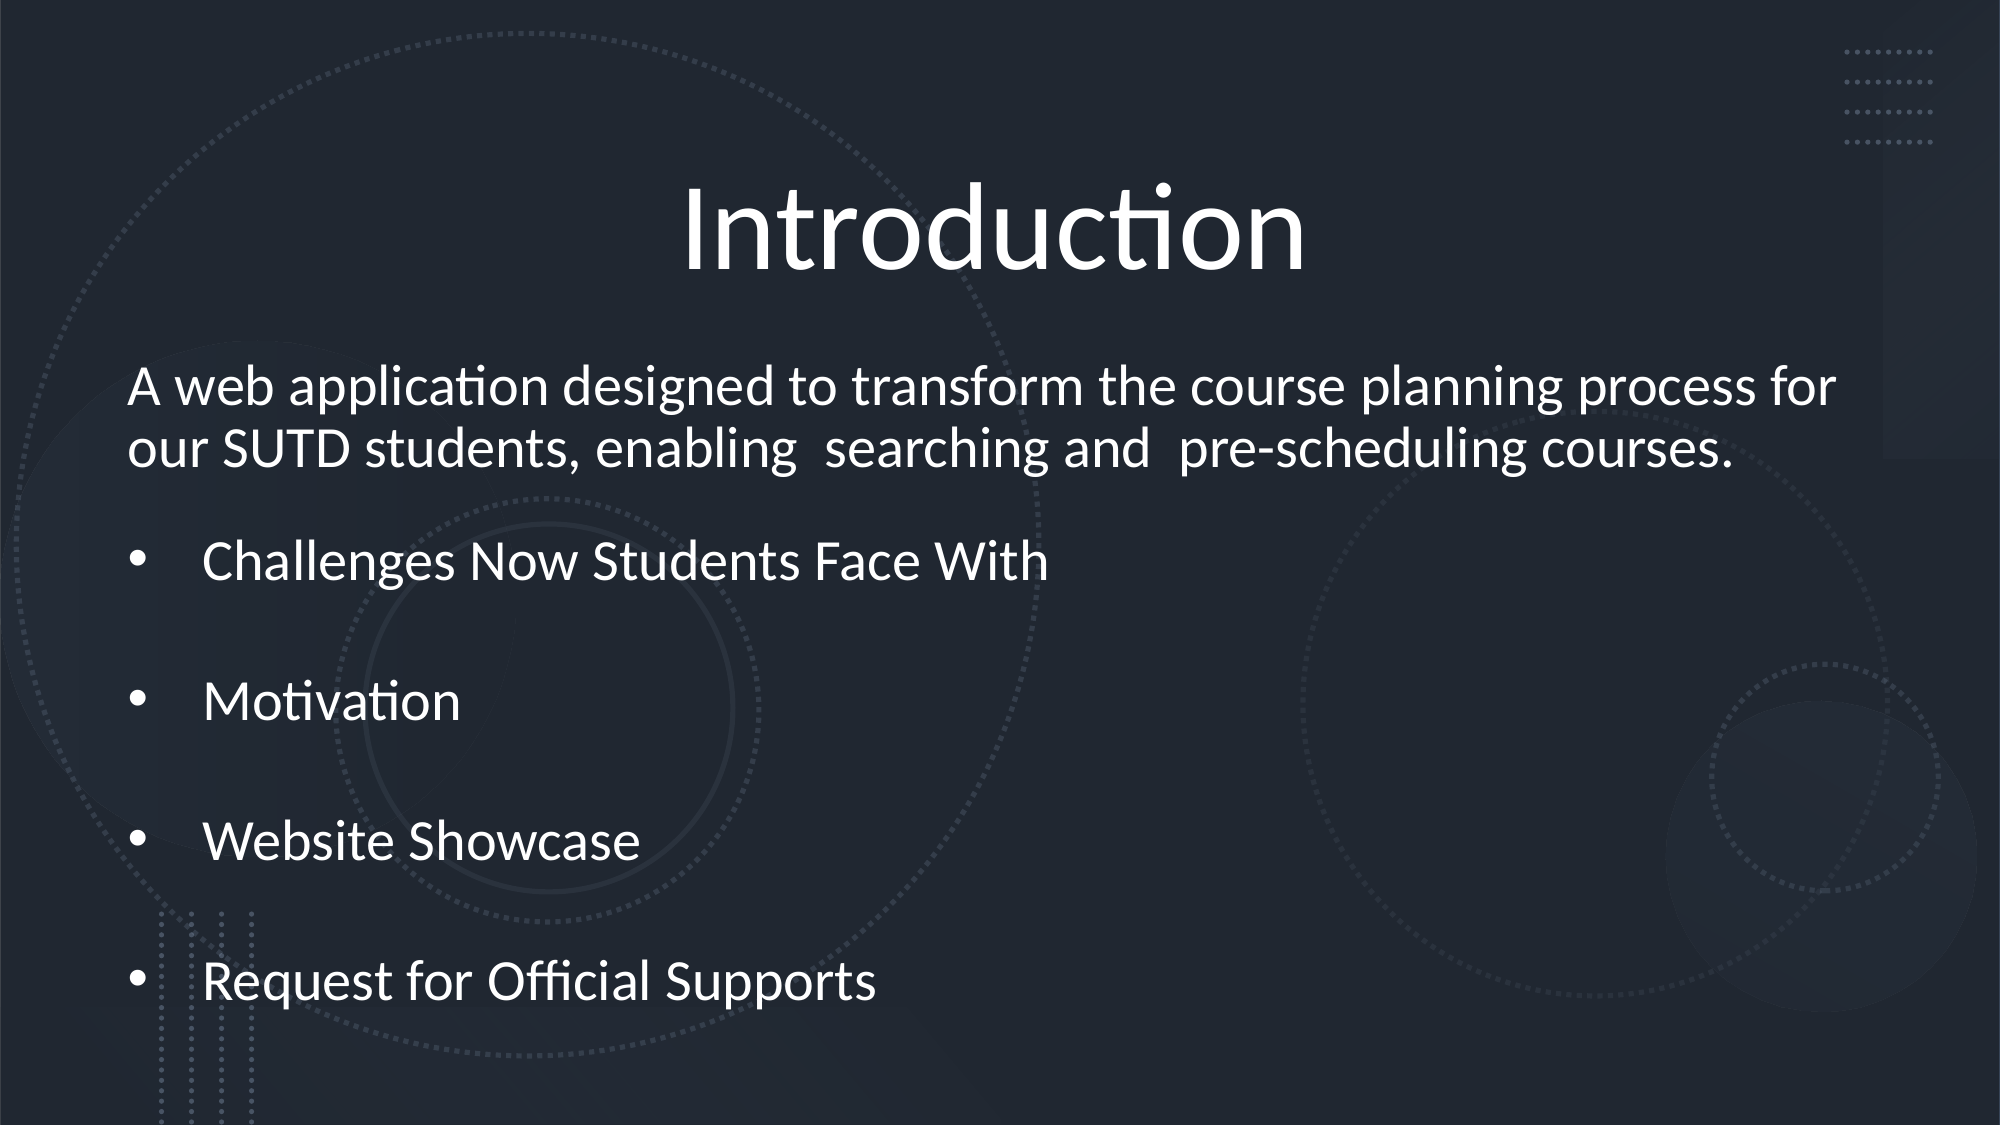

# Introduction

A web application designed to transform the course planning process for our SUTD students, enabling  searching and  pre-scheduling courses.

Challenges Now Students Face With

Motivation

Website Showcase

Request for Official Supports